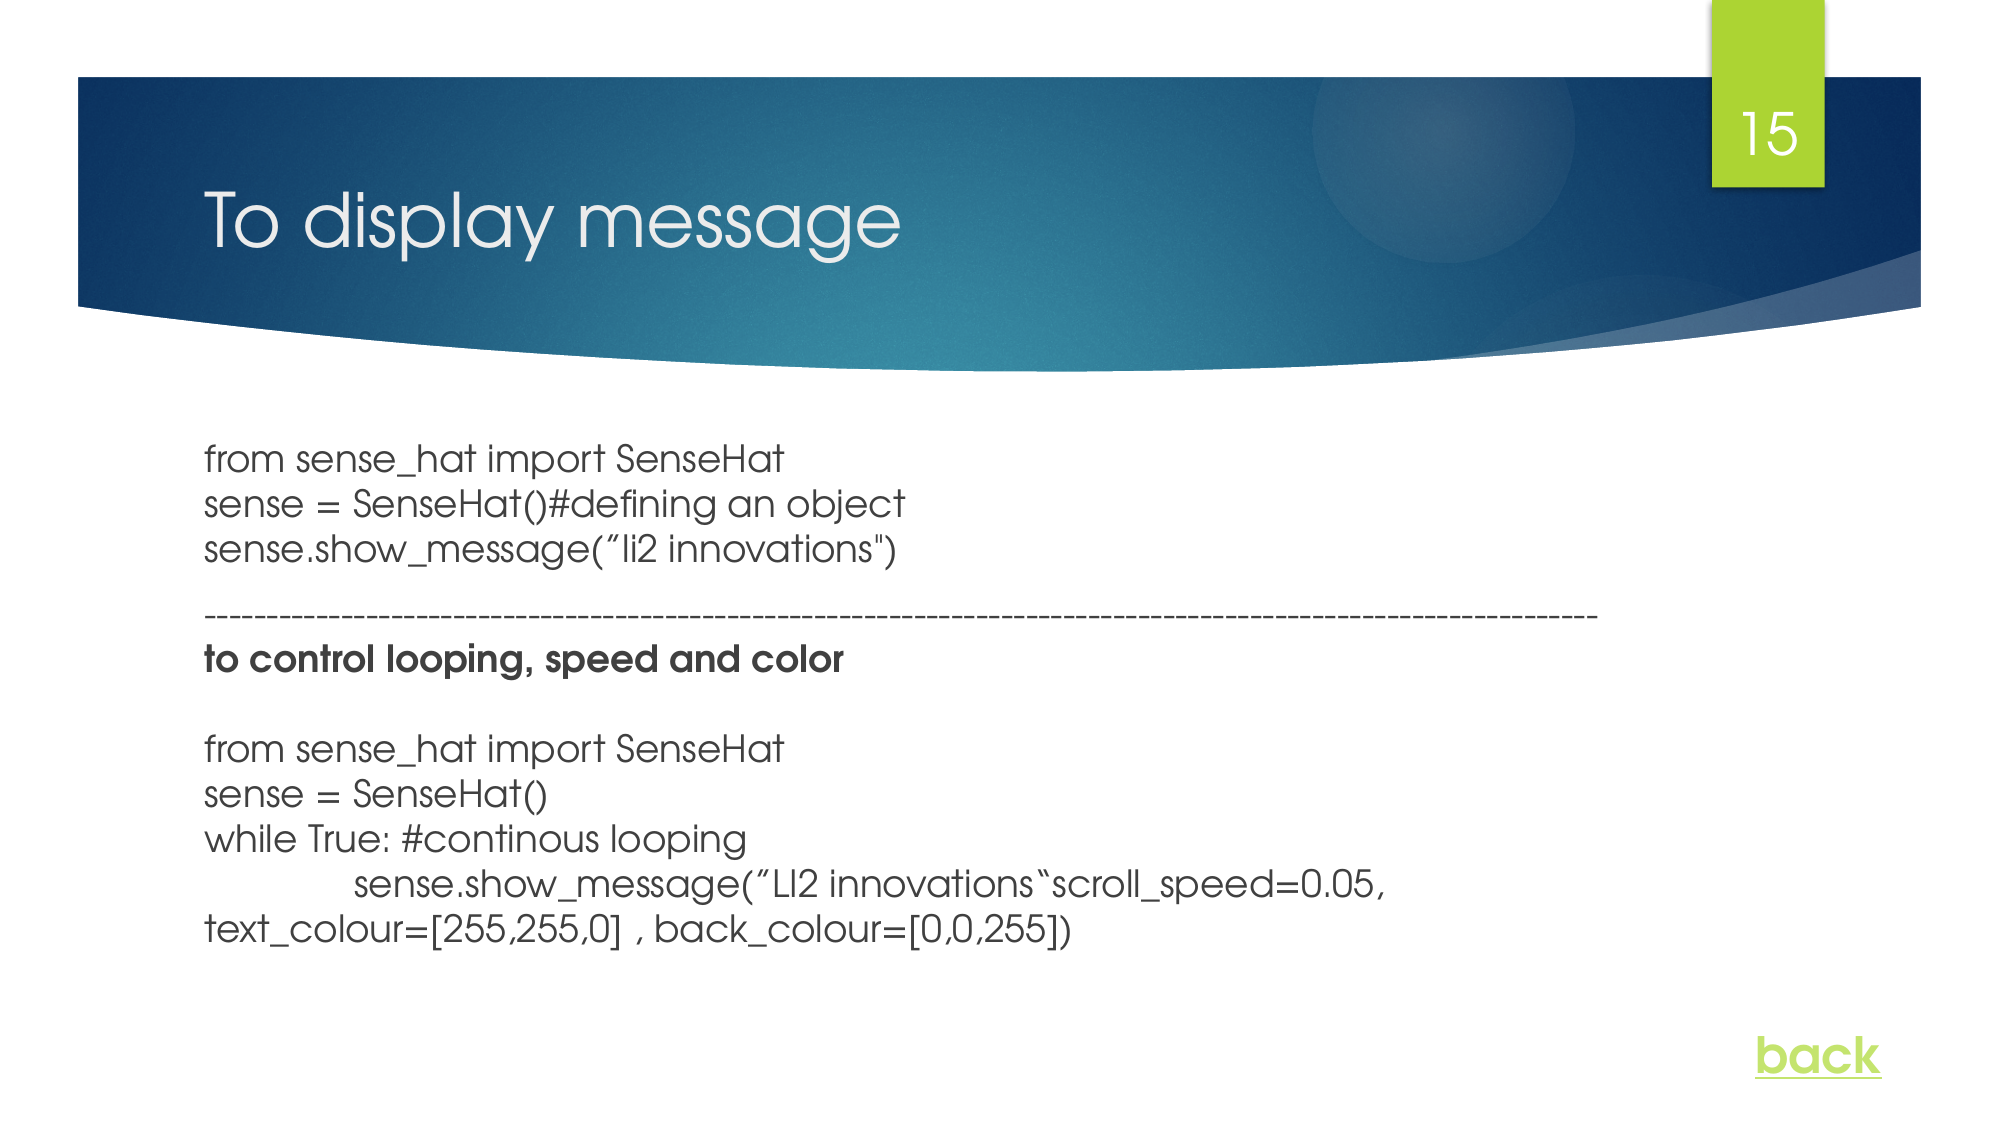

15
# To display message
from sense_hat import SenseHat
sense = SenseHat()#defining an object
sense.show_message(”li2 innovations")
----------------------------------------------------------------------------------------------------------------
to control looping, speed and color
from sense_hat import SenseHat
sense = SenseHat()
while True: #continous looping
	sense.show_message(”LI2 innovations“scroll_speed=0.05, text_colour=[255,255,0] , back_colour=[0,0,255])
back